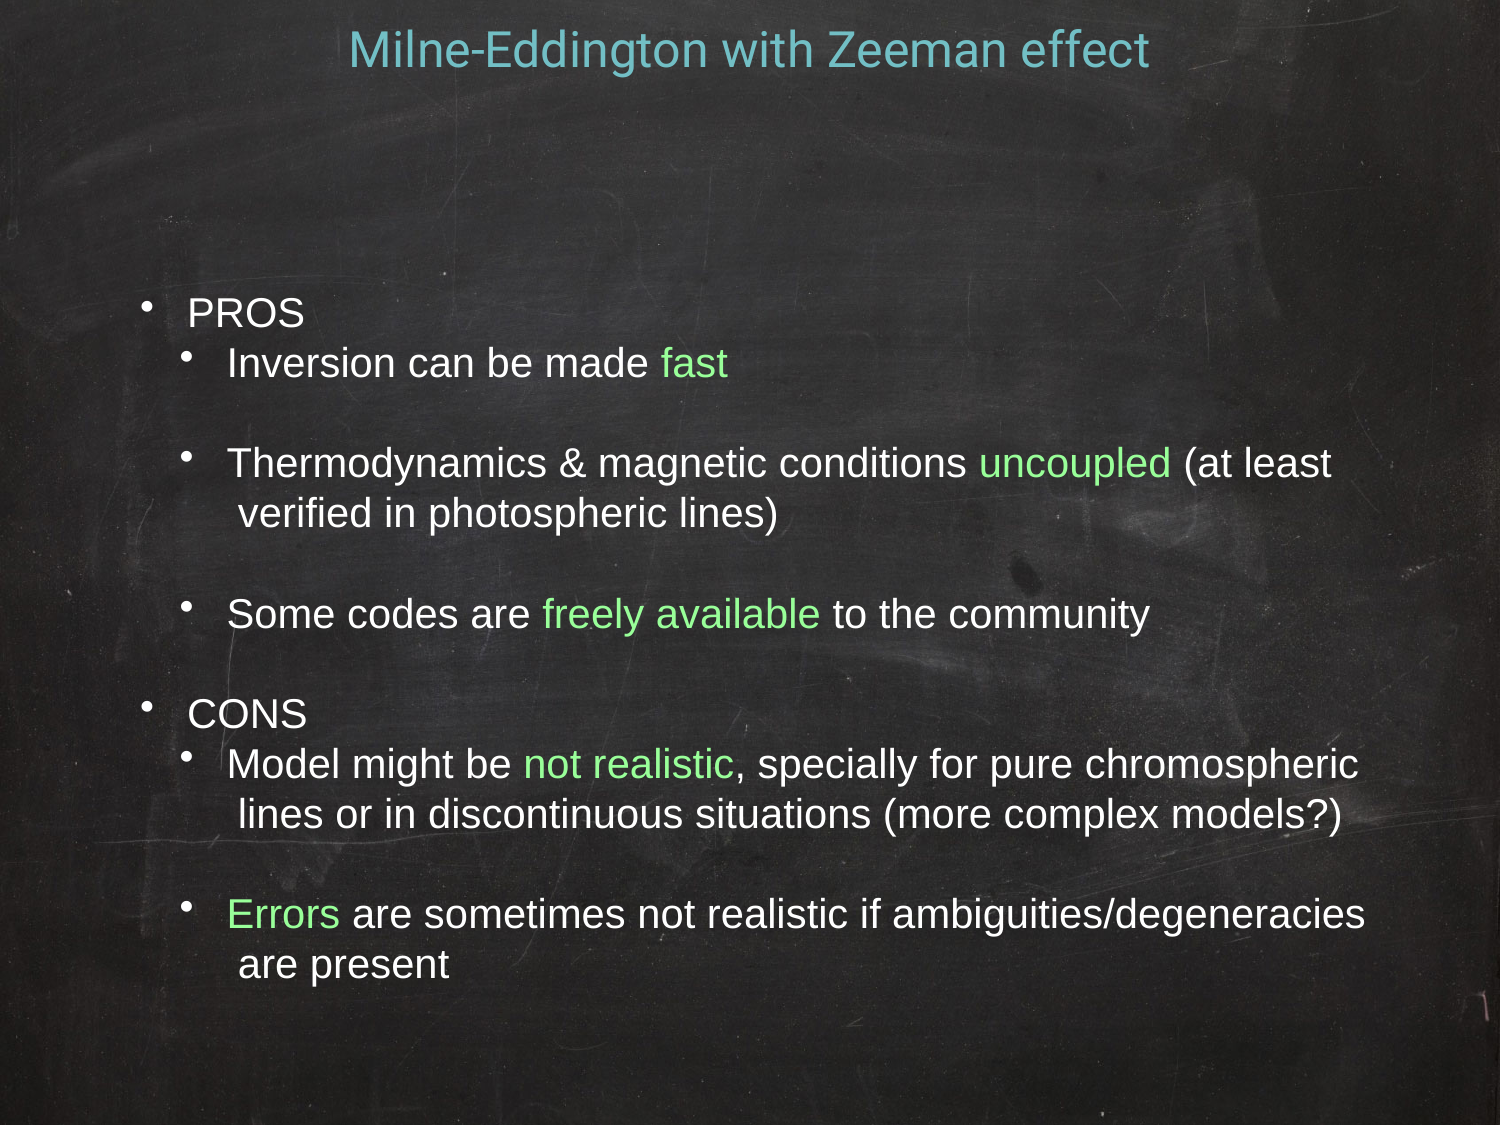

Milne-Eddington with Zeeman effect
 PROS
 Inversion can be made fast
 Thermodynamics & magnetic conditions uncoupled (at least
  verified in photospheric lines)

 Some codes are freely available to the community
 CONS
 Model might be not realistic, specially for pure chromospheric
  lines or in discontinuous situations (more complex models?)
 Errors are sometimes not realistic if ambiguities/degeneracies
  are present